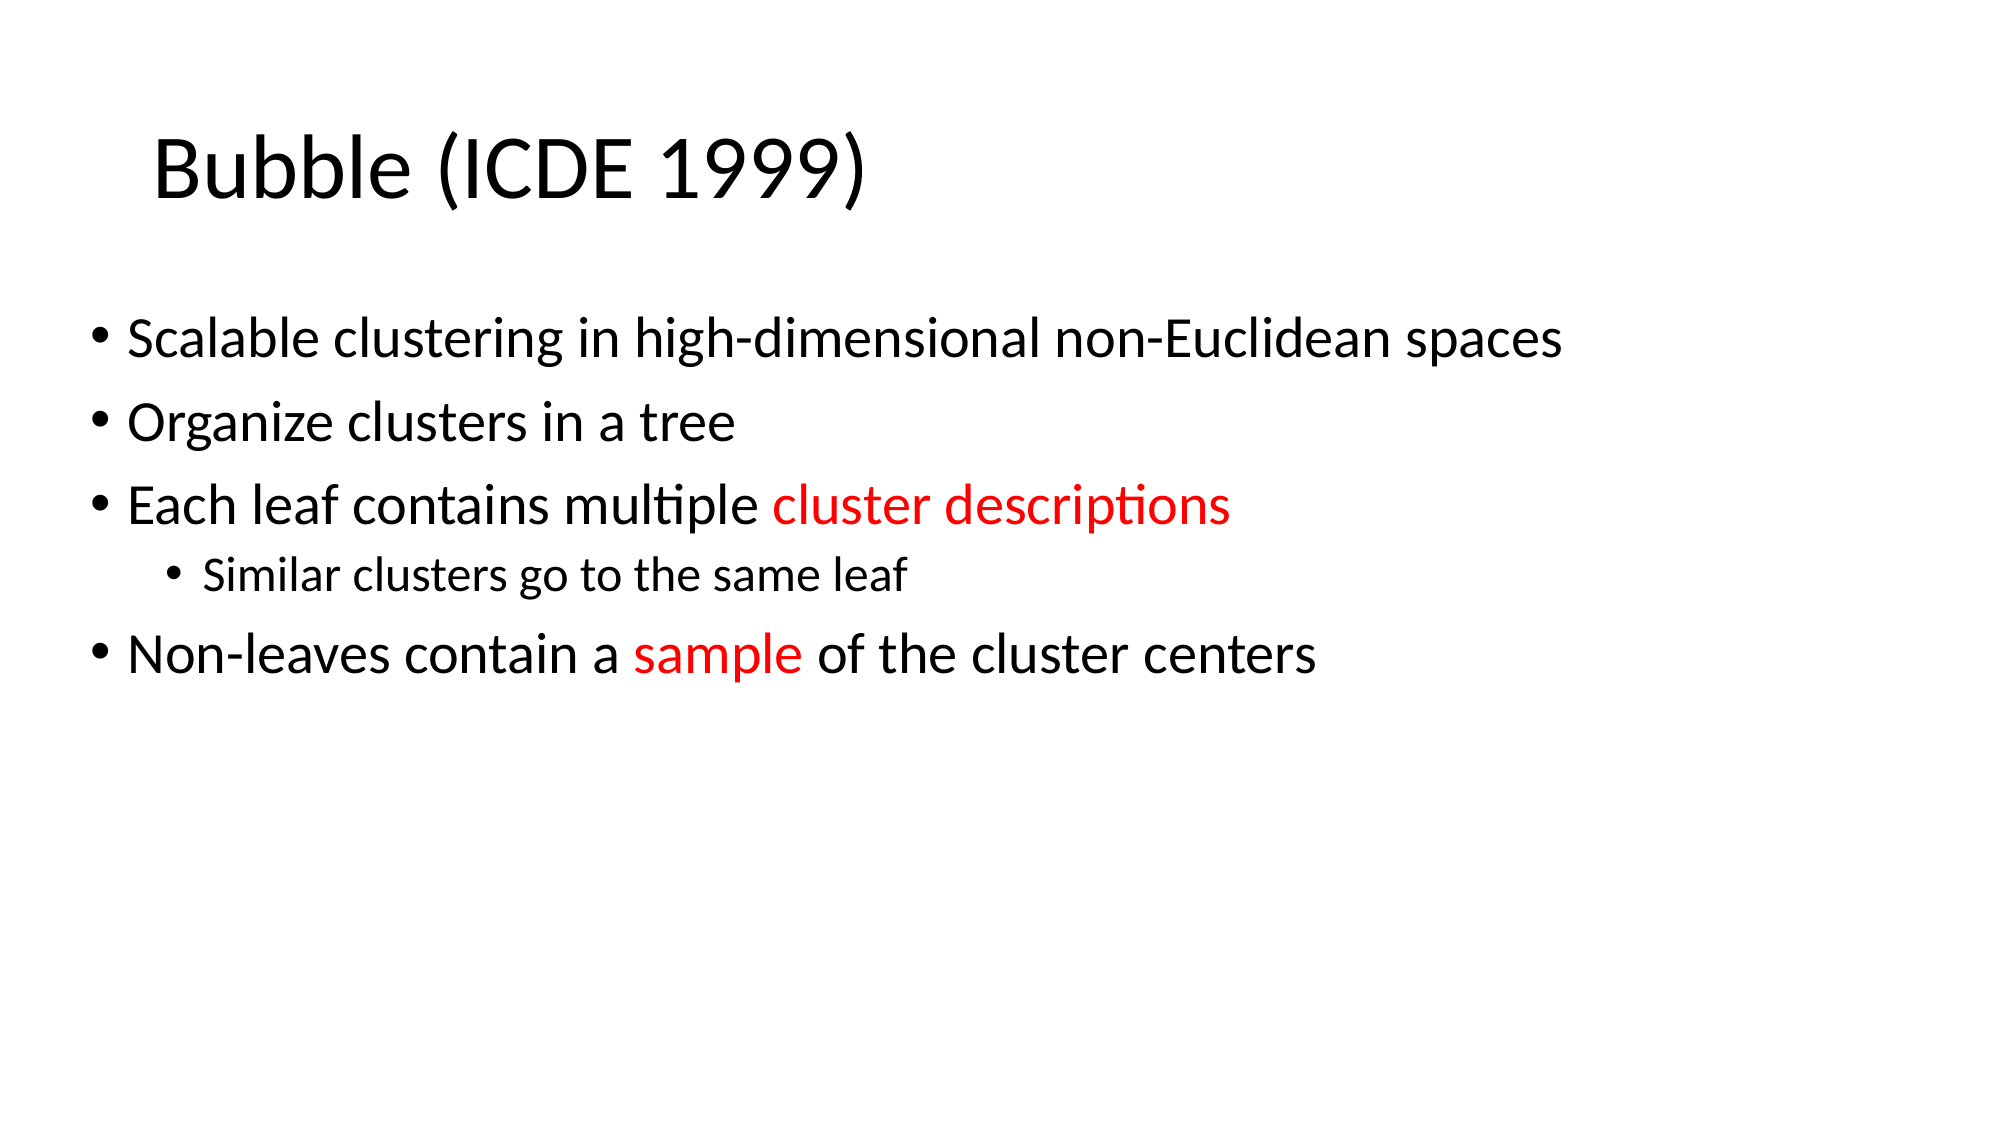

# Bubble (ICDE 1999)
Scalable clustering in high-dimensional non-Euclidean spaces
Organize clusters in a tree
Each leaf contains multiple cluster descriptions
Similar clusters go to the same leaf
Non-leaves contain a sample of the cluster centers